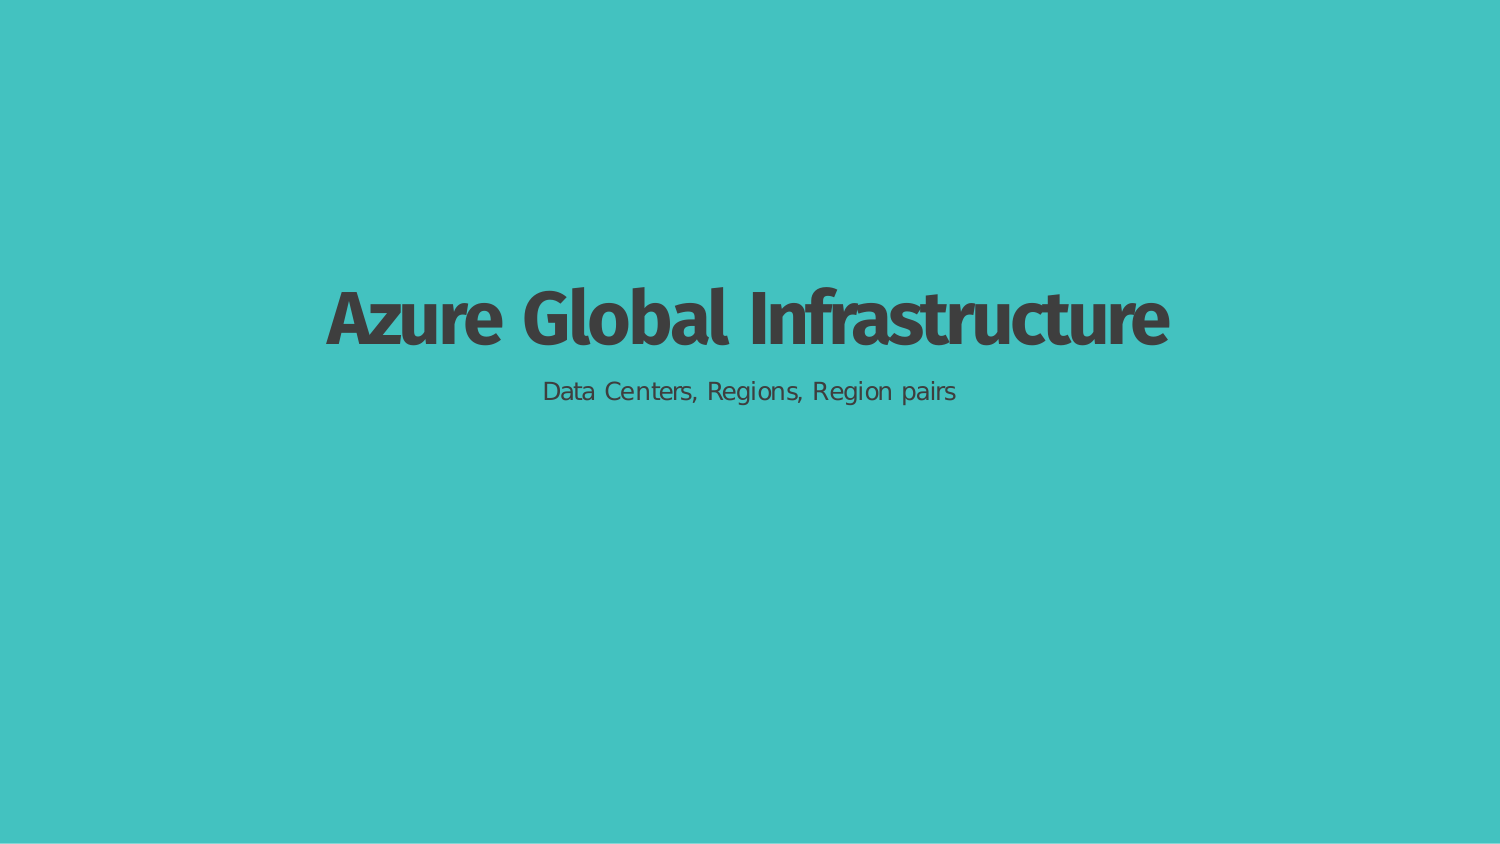

# Azure Global Infrastructure
Data Centers, Regions, Region pairs